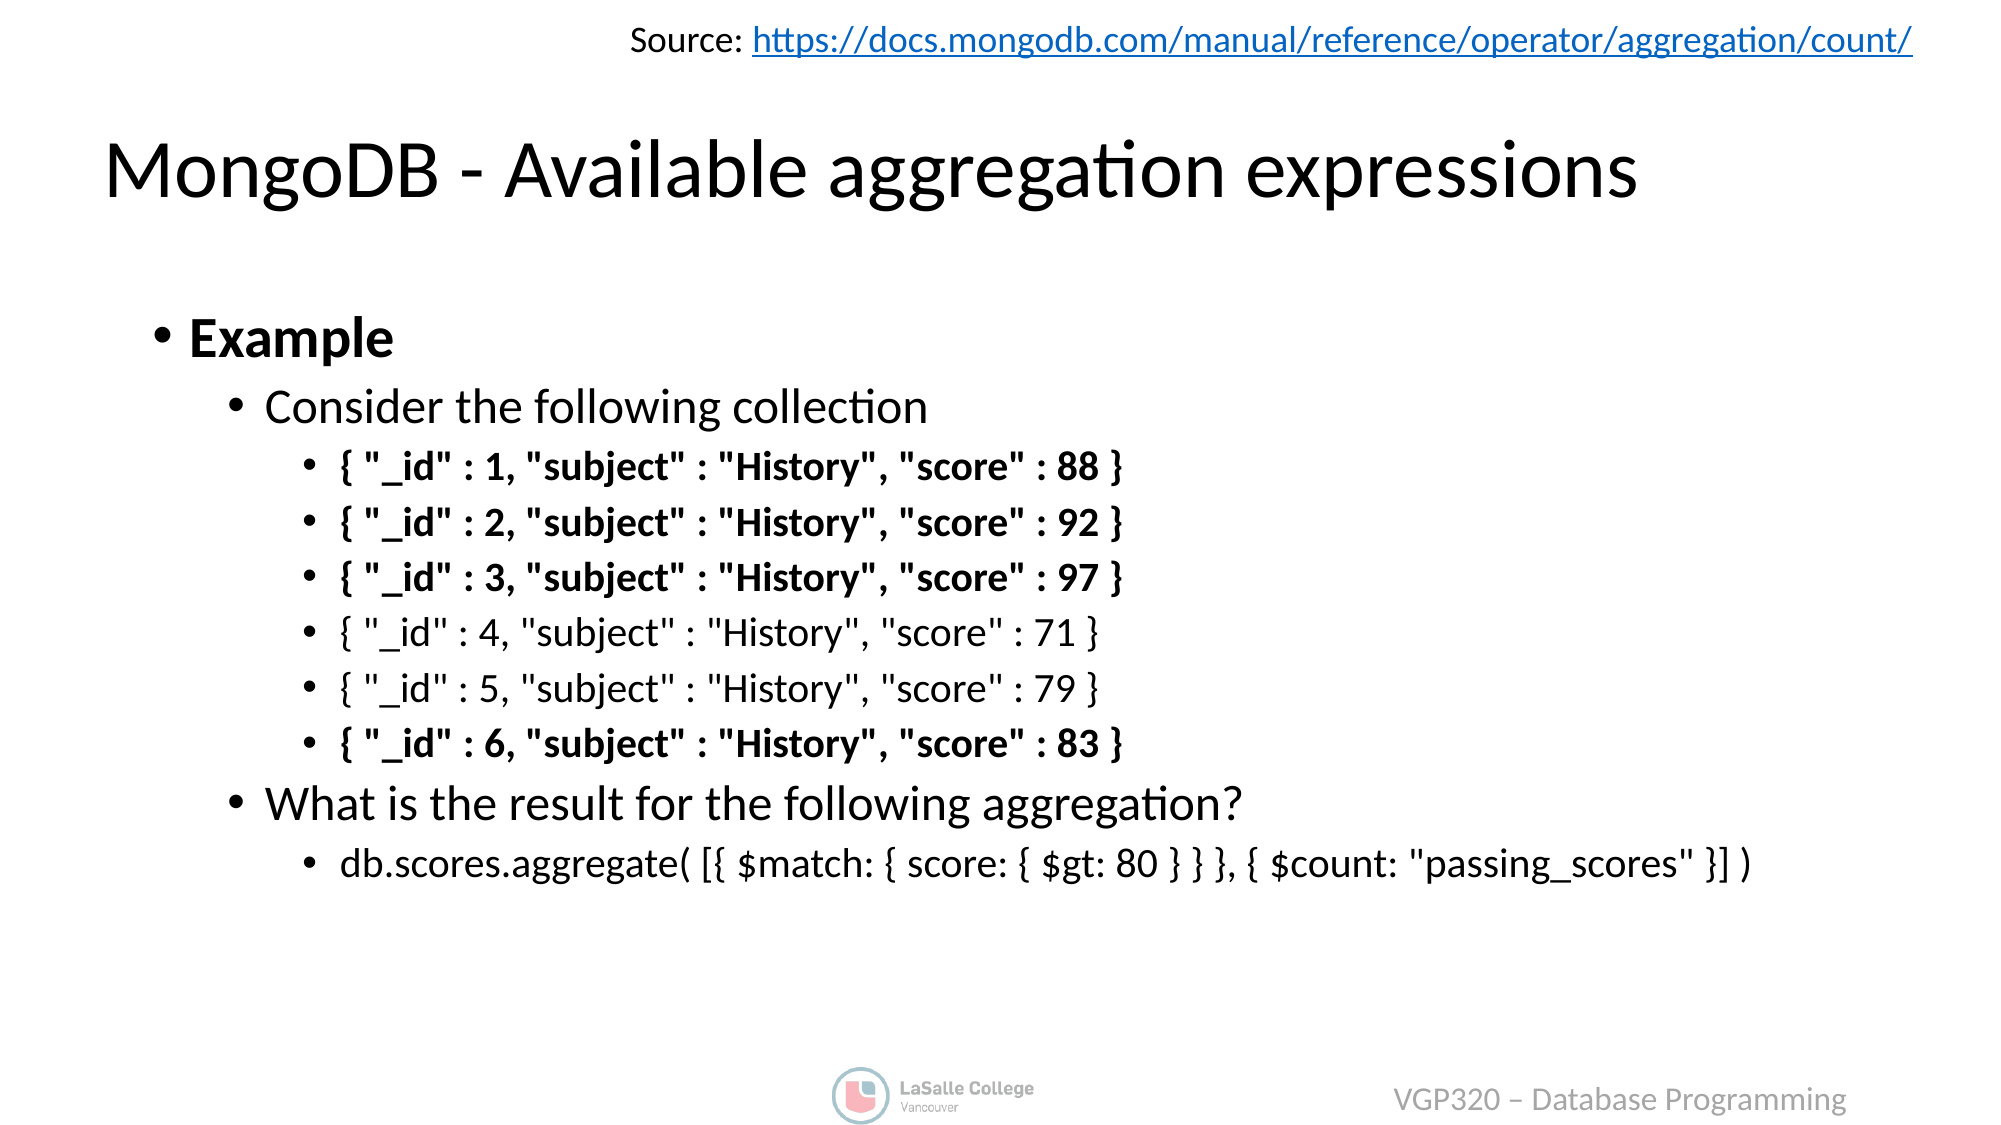

Source: https://docs.mongodb.com/manual/reference/operator/aggregation/count/
# MongoDB - Available aggregation expressions
Example
Consider the following collection
{ "_id" : 1, "subject" : "History", "score" : 88 }
{ "_id" : 2, "subject" : "History", "score" : 92 }
{ "_id" : 3, "subject" : "History", "score" : 97 }
{ "_id" : 4, "subject" : "History", "score" : 71 }
{ "_id" : 5, "subject" : "History", "score" : 79 }
{ "_id" : 6, "subject" : "History", "score" : 83 }
What is the result for the following aggregation?
db.scores.aggregate( [{ $match: { score: { $gt: 80 } } }, { $count: "passing_scores" }] )